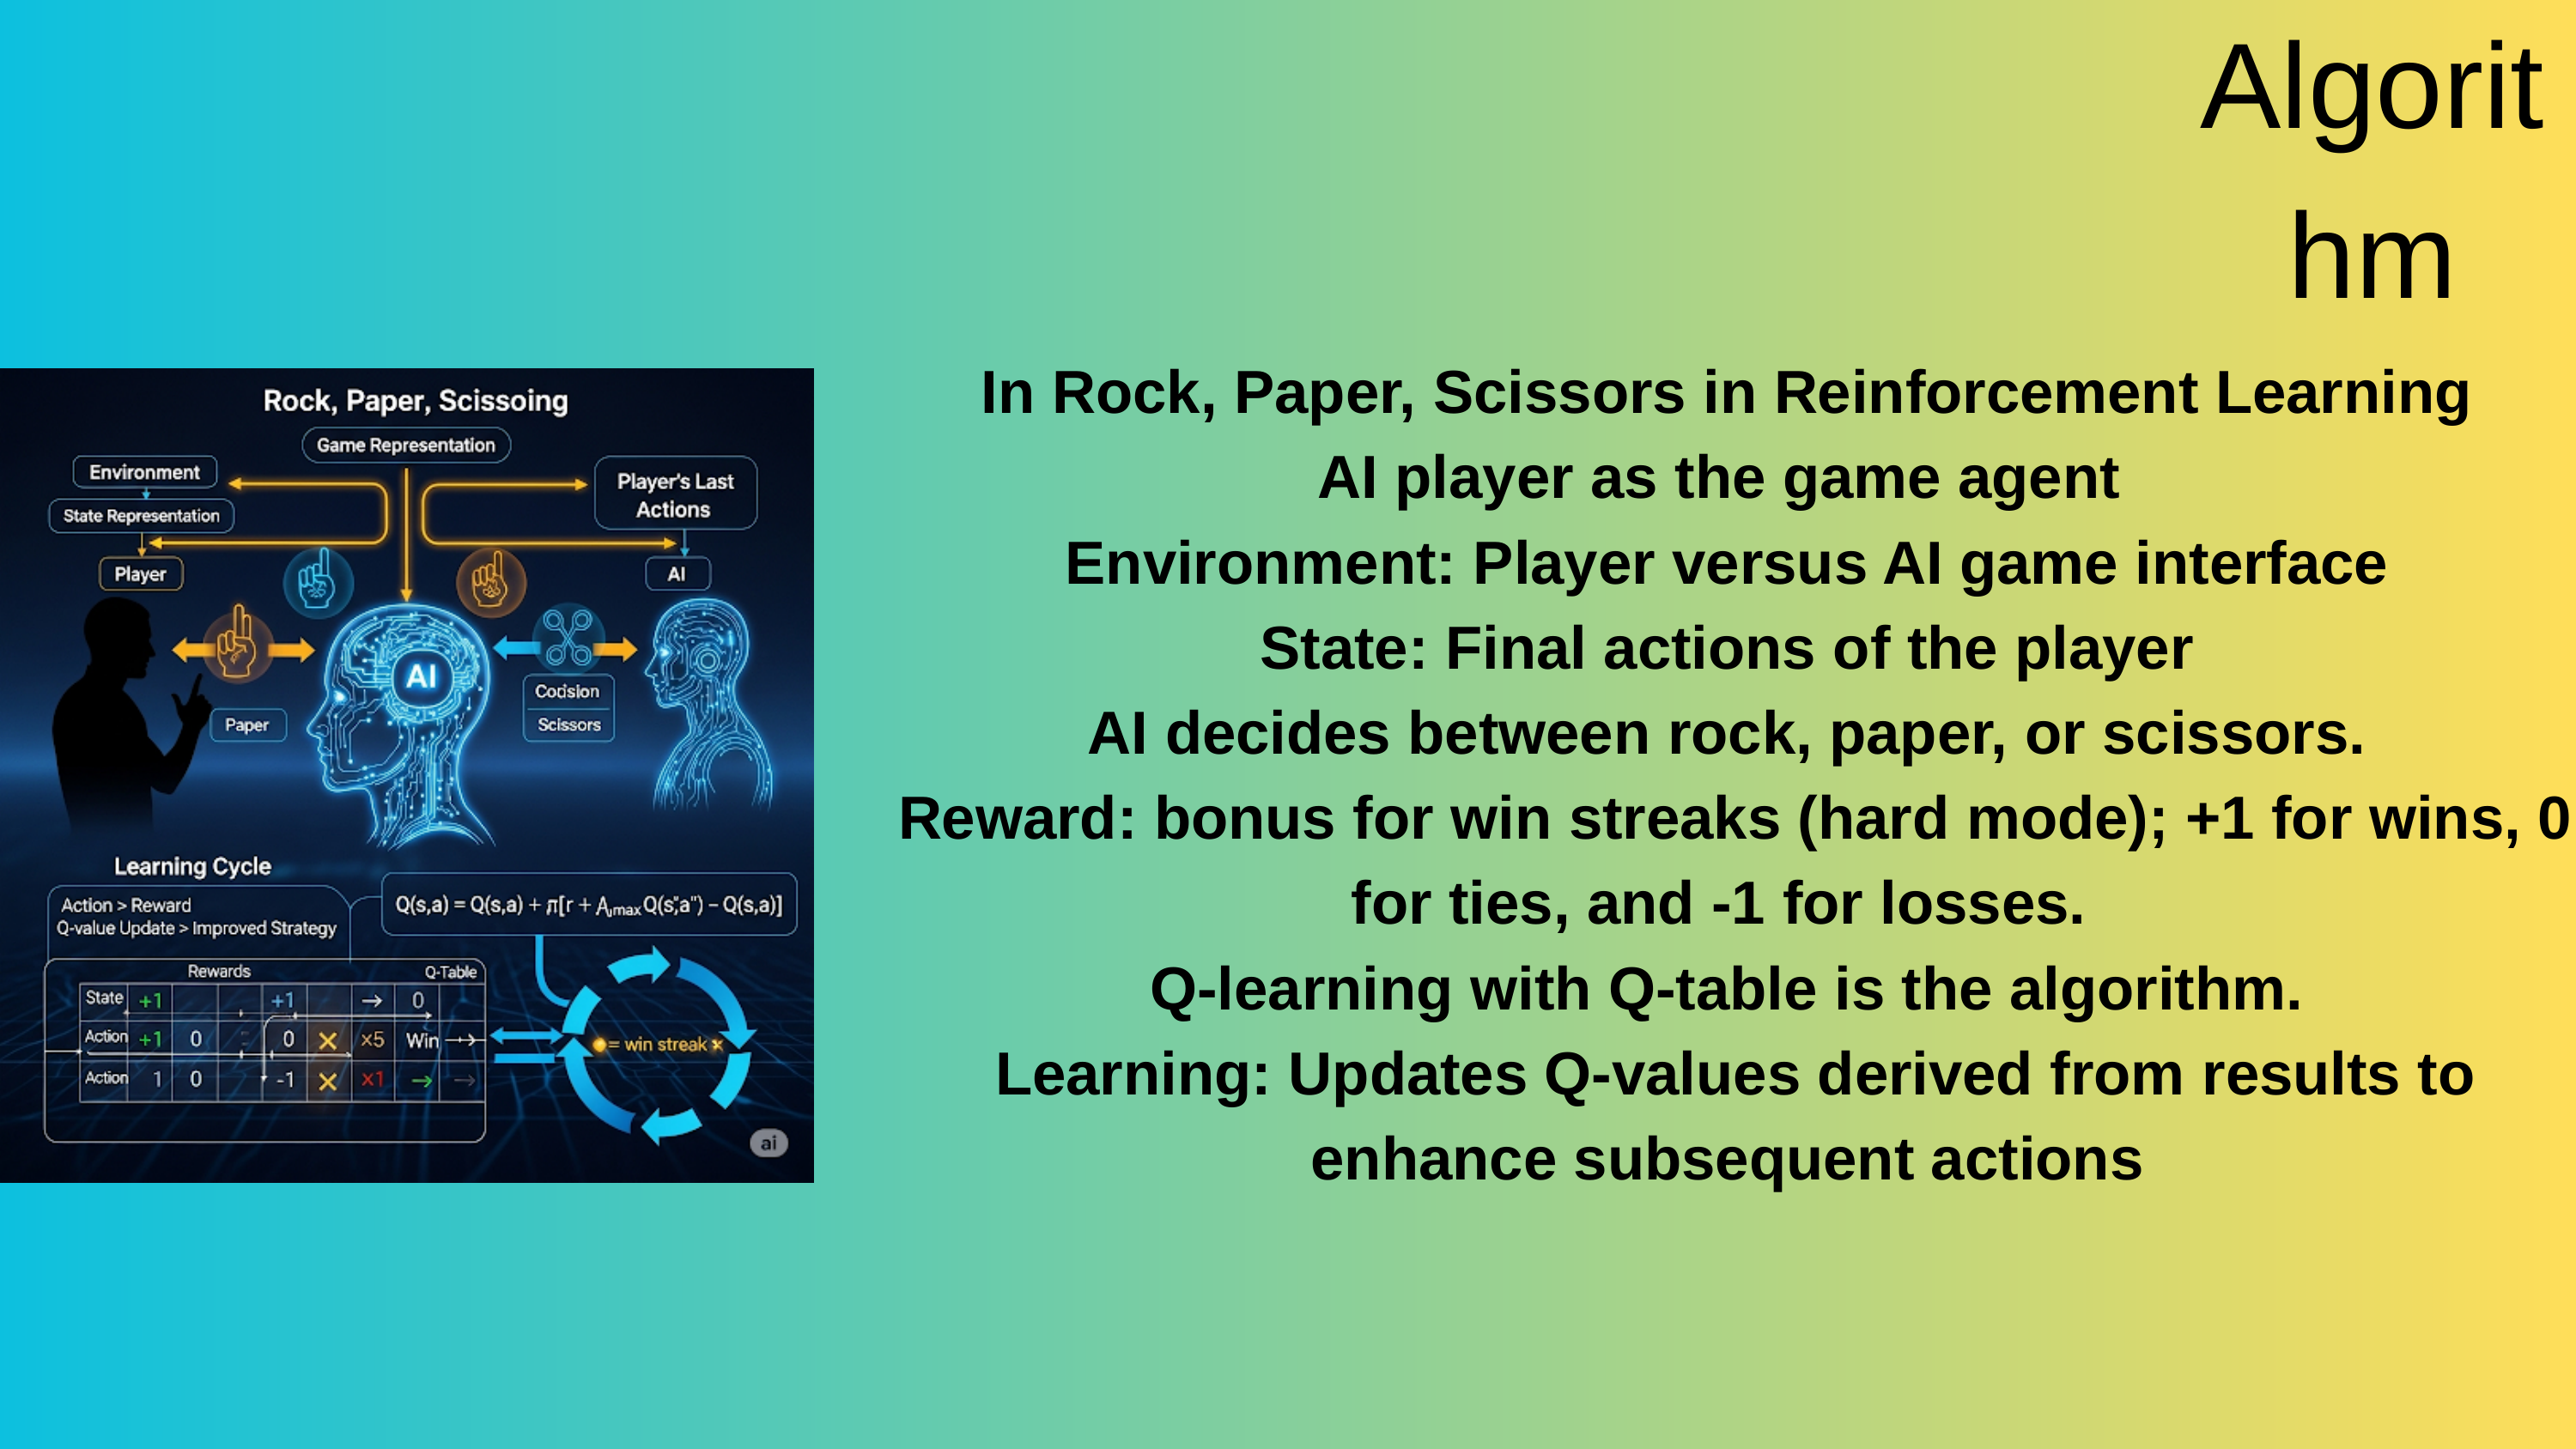

Algorithm
In Rock, Paper, Scissors in Reinforcement Learning
AI player as the game agent
 Environment: Player versus AI game interface
 State: Final actions of the player
 AI decides between rock, paper, or scissors.
 Reward: bonus for win streaks (hard mode); +1 for wins, 0 for ties, and -1 for losses.
 Q-learning with Q-table is the algorithm.
 Learning: Updates Q-values derived from results to enhance subsequent actions